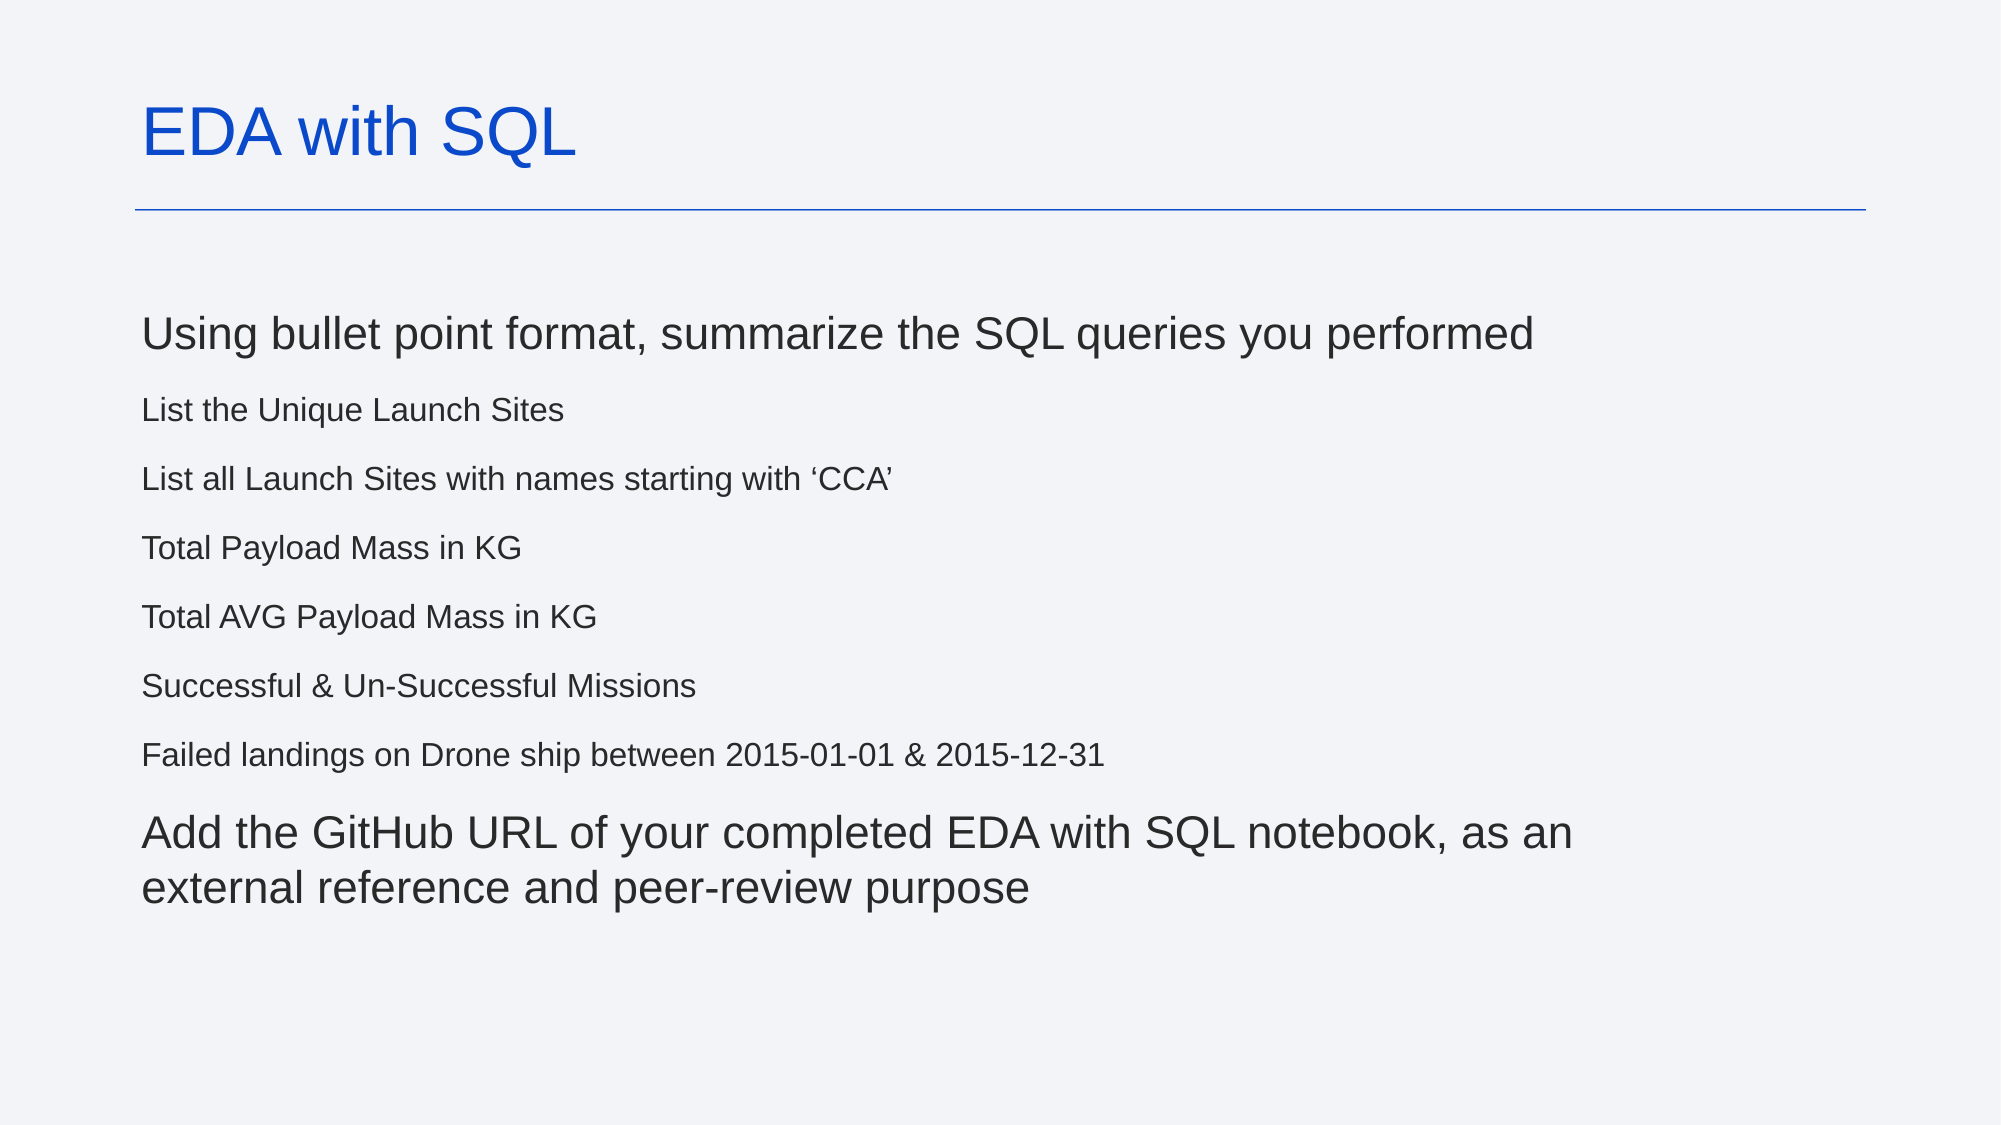

EDA with SQL
Using bullet point format, summarize the SQL queries you performed
List the Unique Launch Sites
List all Launch Sites with names starting with ‘CCA’
Total Payload Mass in KG
Total AVG Payload Mass in KG
Successful & Un-Successful Missions
Failed landings on Drone ship between 2015-01-01 & 2015-12-31
Add the GitHub URL of your completed EDA with SQL notebook, as an external reference and peer-review purpose

12